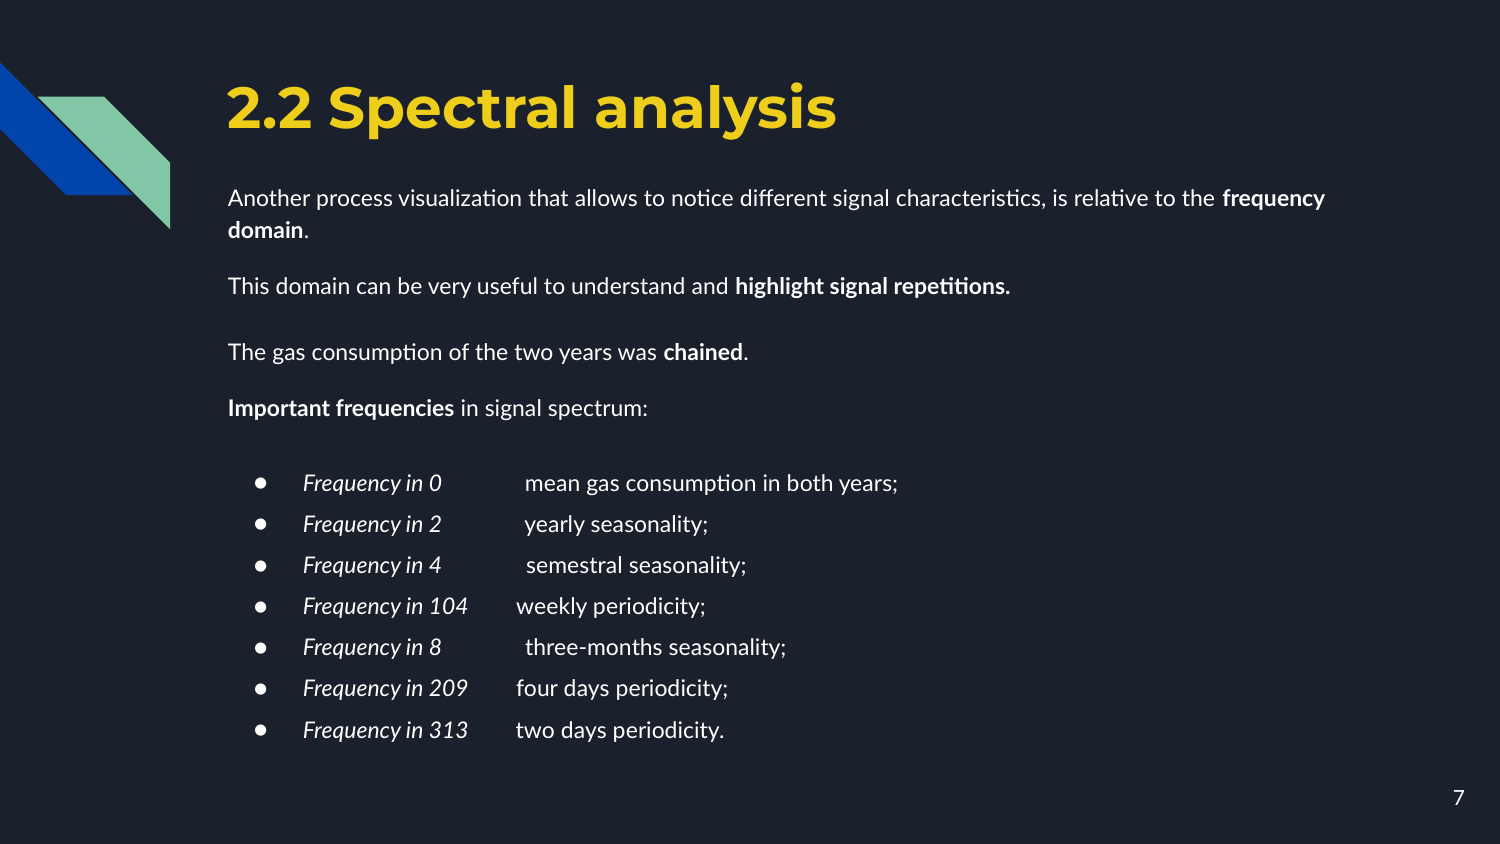

# 2.2 Spectral analysis
Another process visualization that allows to notice different signal characteristics, is relative to the frequency domain.
This domain can be very useful to understand and highlight signal repetitions.
The gas consumption of the two years was chained.
Important frequencies in signal spectrum:
Frequency in 0              mean gas consumption in both years;
Frequency in 2              yearly seasonality;
Frequency in 4              semestral seasonality;
Frequency in 104        weekly periodicity;
Frequency in 8              three-months seasonality;
Frequency in 209        four days periodicity;
Frequency in 313        two days periodicity.

7